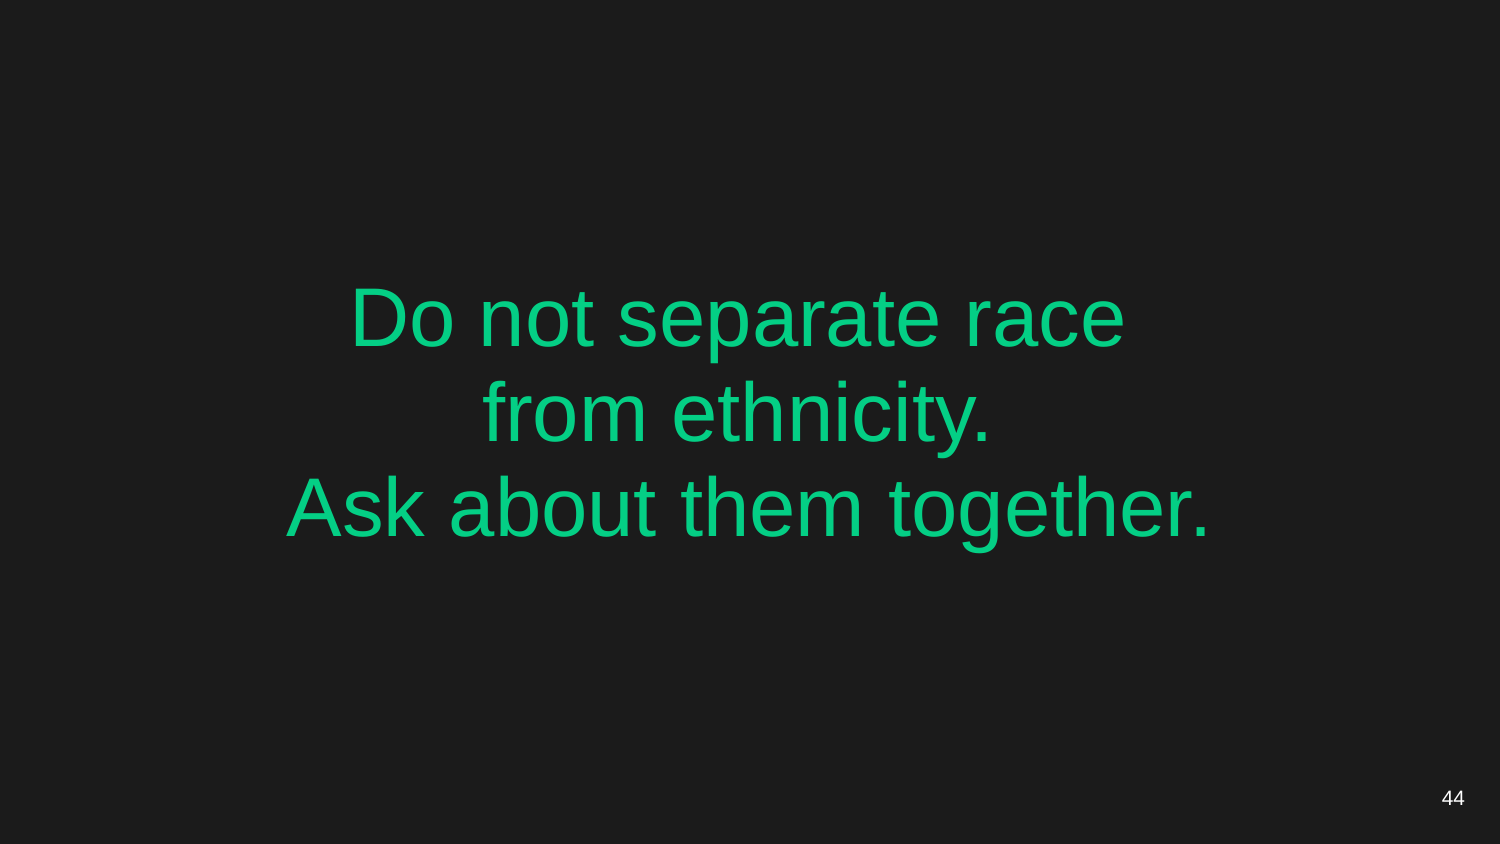

# Do not separate race from ethnicity. Ask about them together.
44